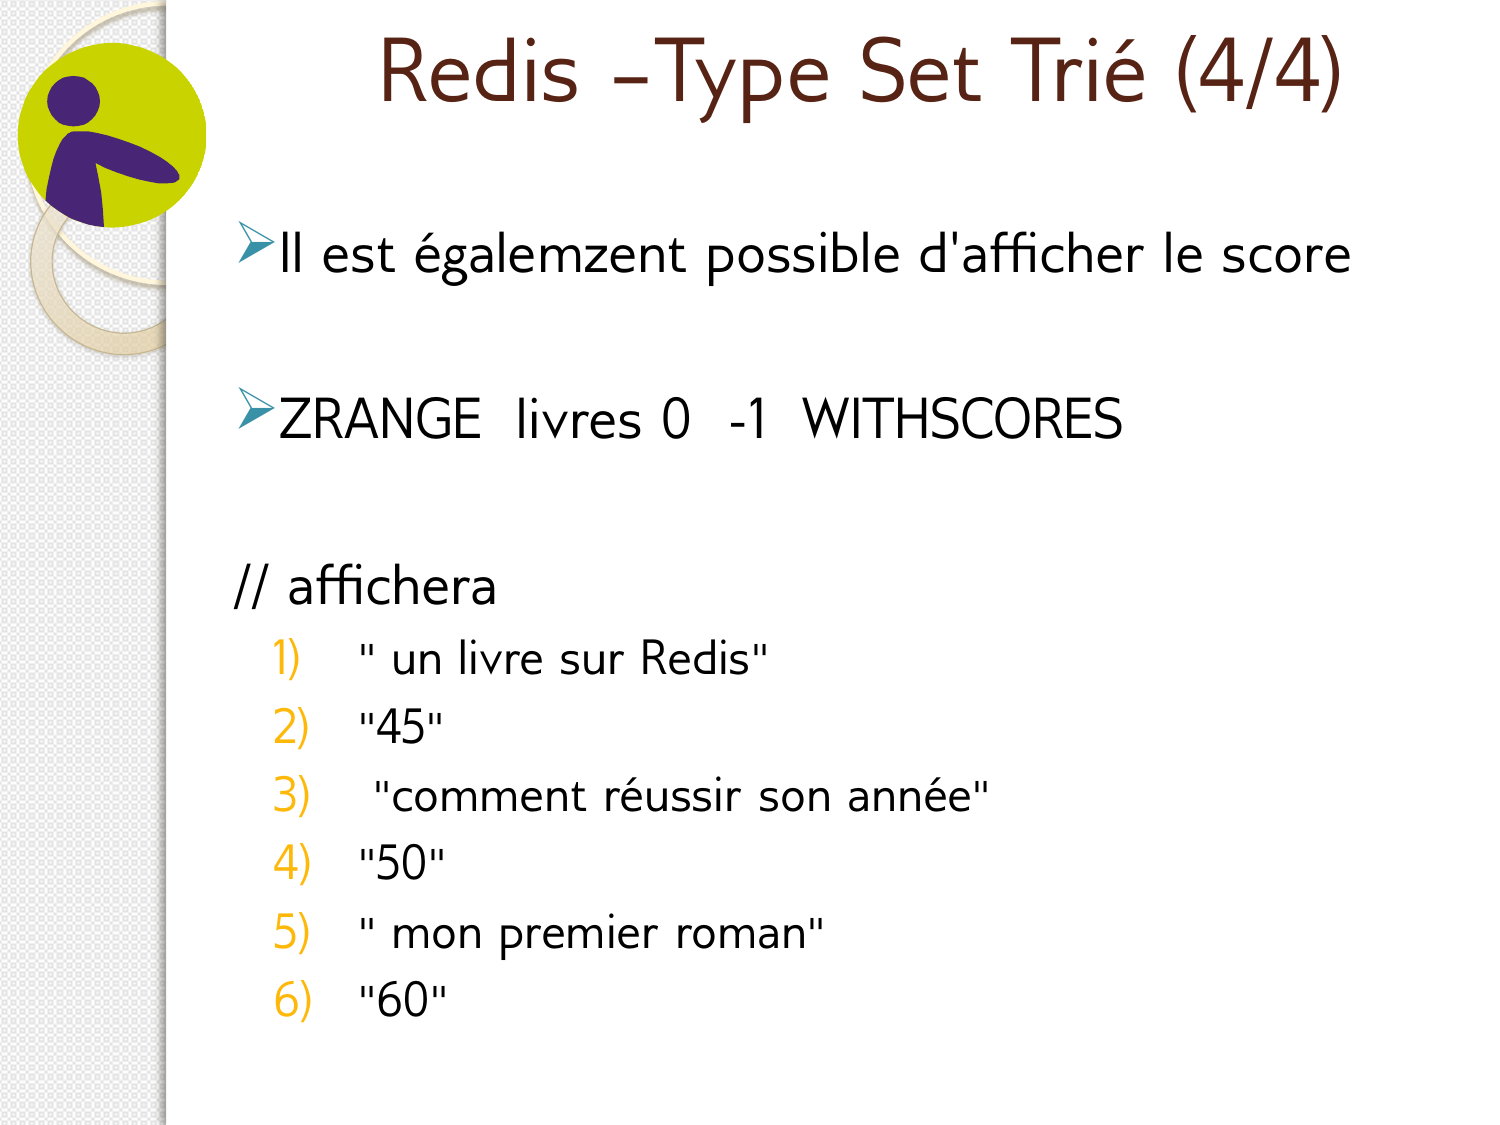

# Redis –Type Set Trié (4/4)

Il est égalemzent possible d'afficher le score

ZRANGE  livres 0  -1  WITHSCORES

// affichera
" un livre sur Redis"
"45"
 "comment réussir son année"
"50"
" mon premier roman"
"60"